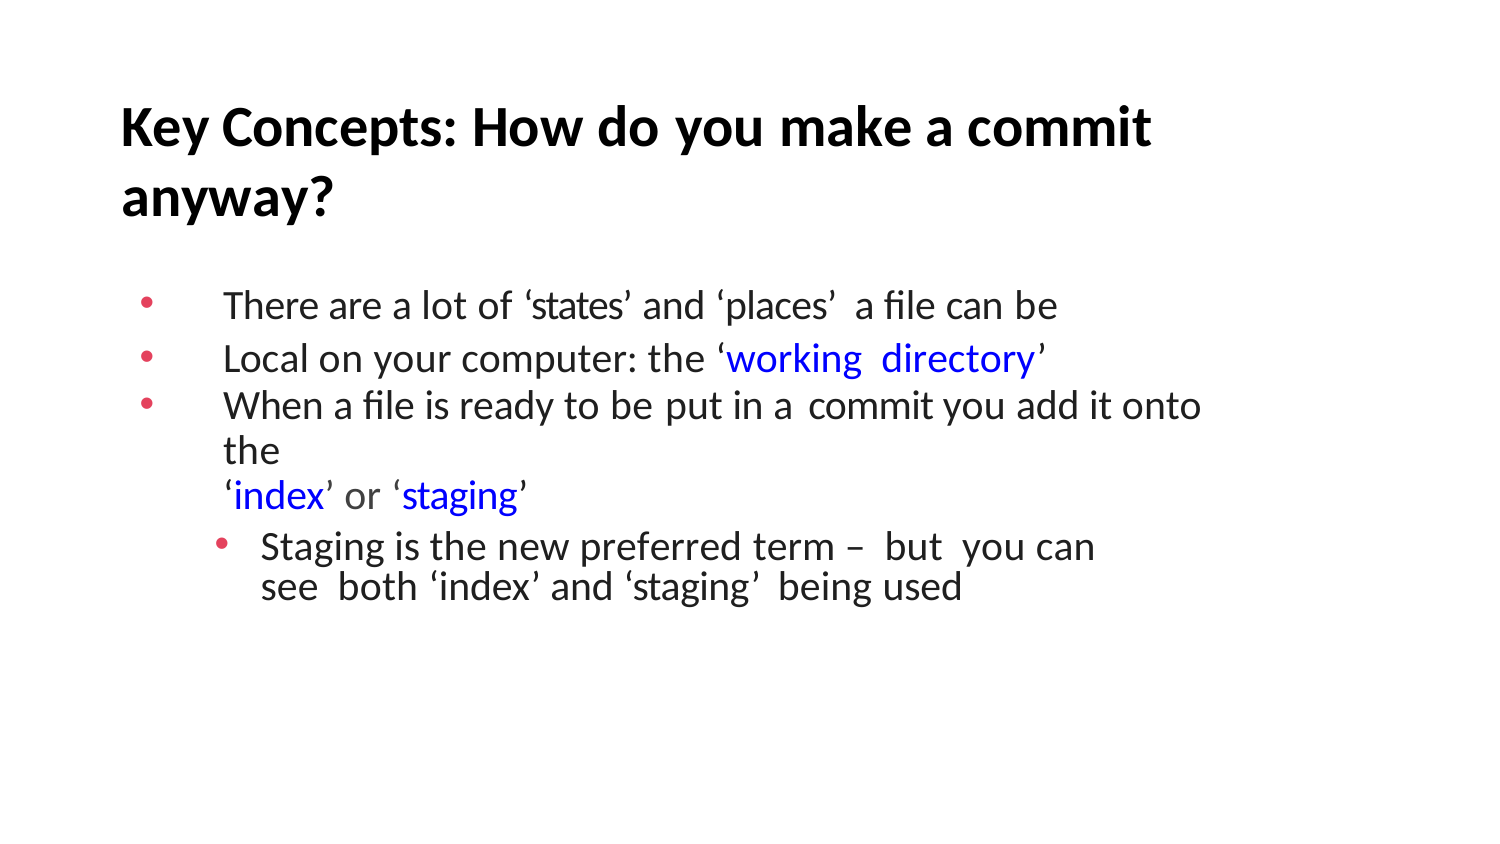

# Key Concepts: How do you make a commit	anyway?
There are a lot of ‘states’ and ‘places’ a file can be
Local on your computer: the ‘working  directory’
When a file is ready to be put in a commit you add it onto the
‘index’ or ‘staging’
Staging is the new preferred term –  but  you can see  both ‘index’ and ‘staging’ being used